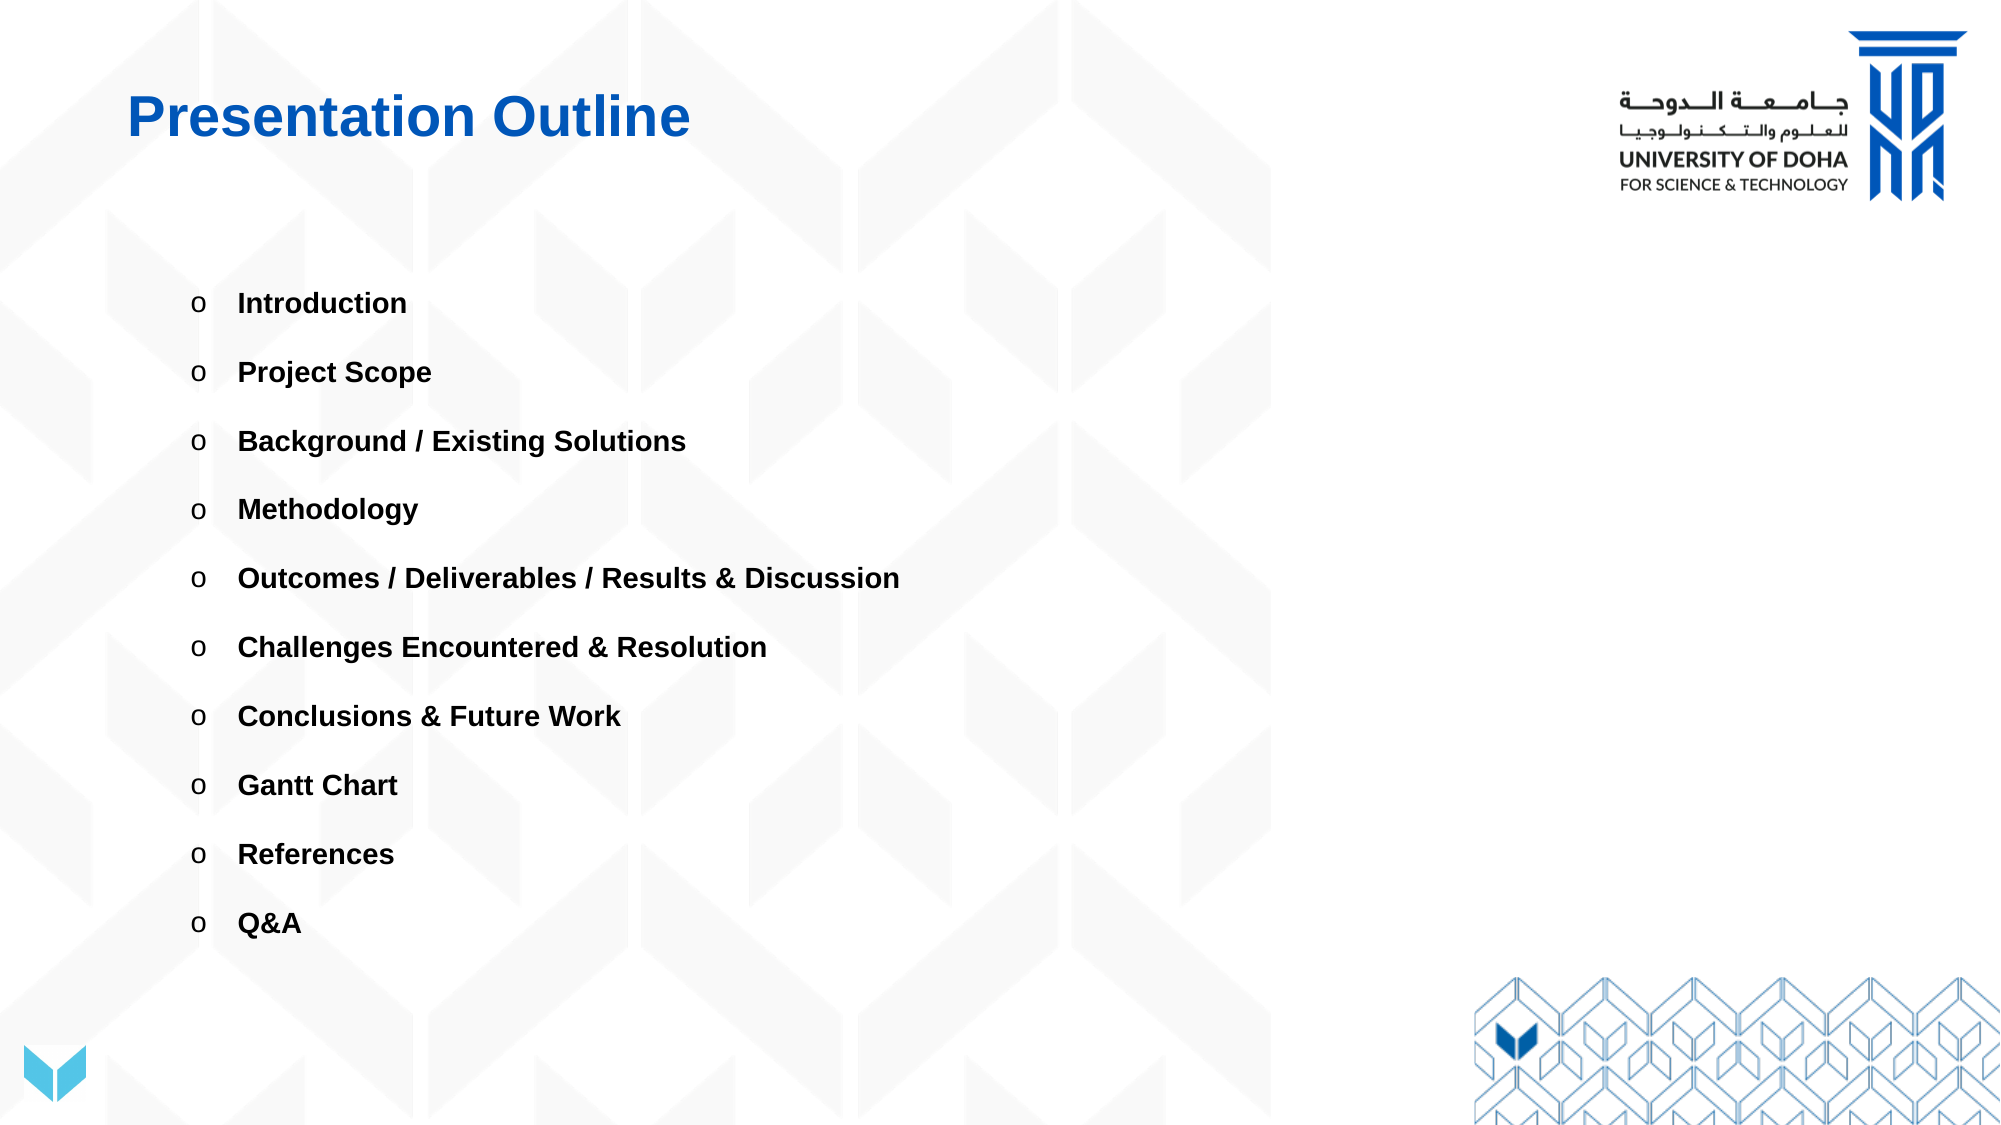

# Presentation Outline
Introduction
Project Scope
Background / Existing Solutions
Methodology
Outcomes / Deliverables / Results & Discussion
Challenges Encountered & Resolution
Conclusions & Future Work
Gantt Chart
References
Q&A